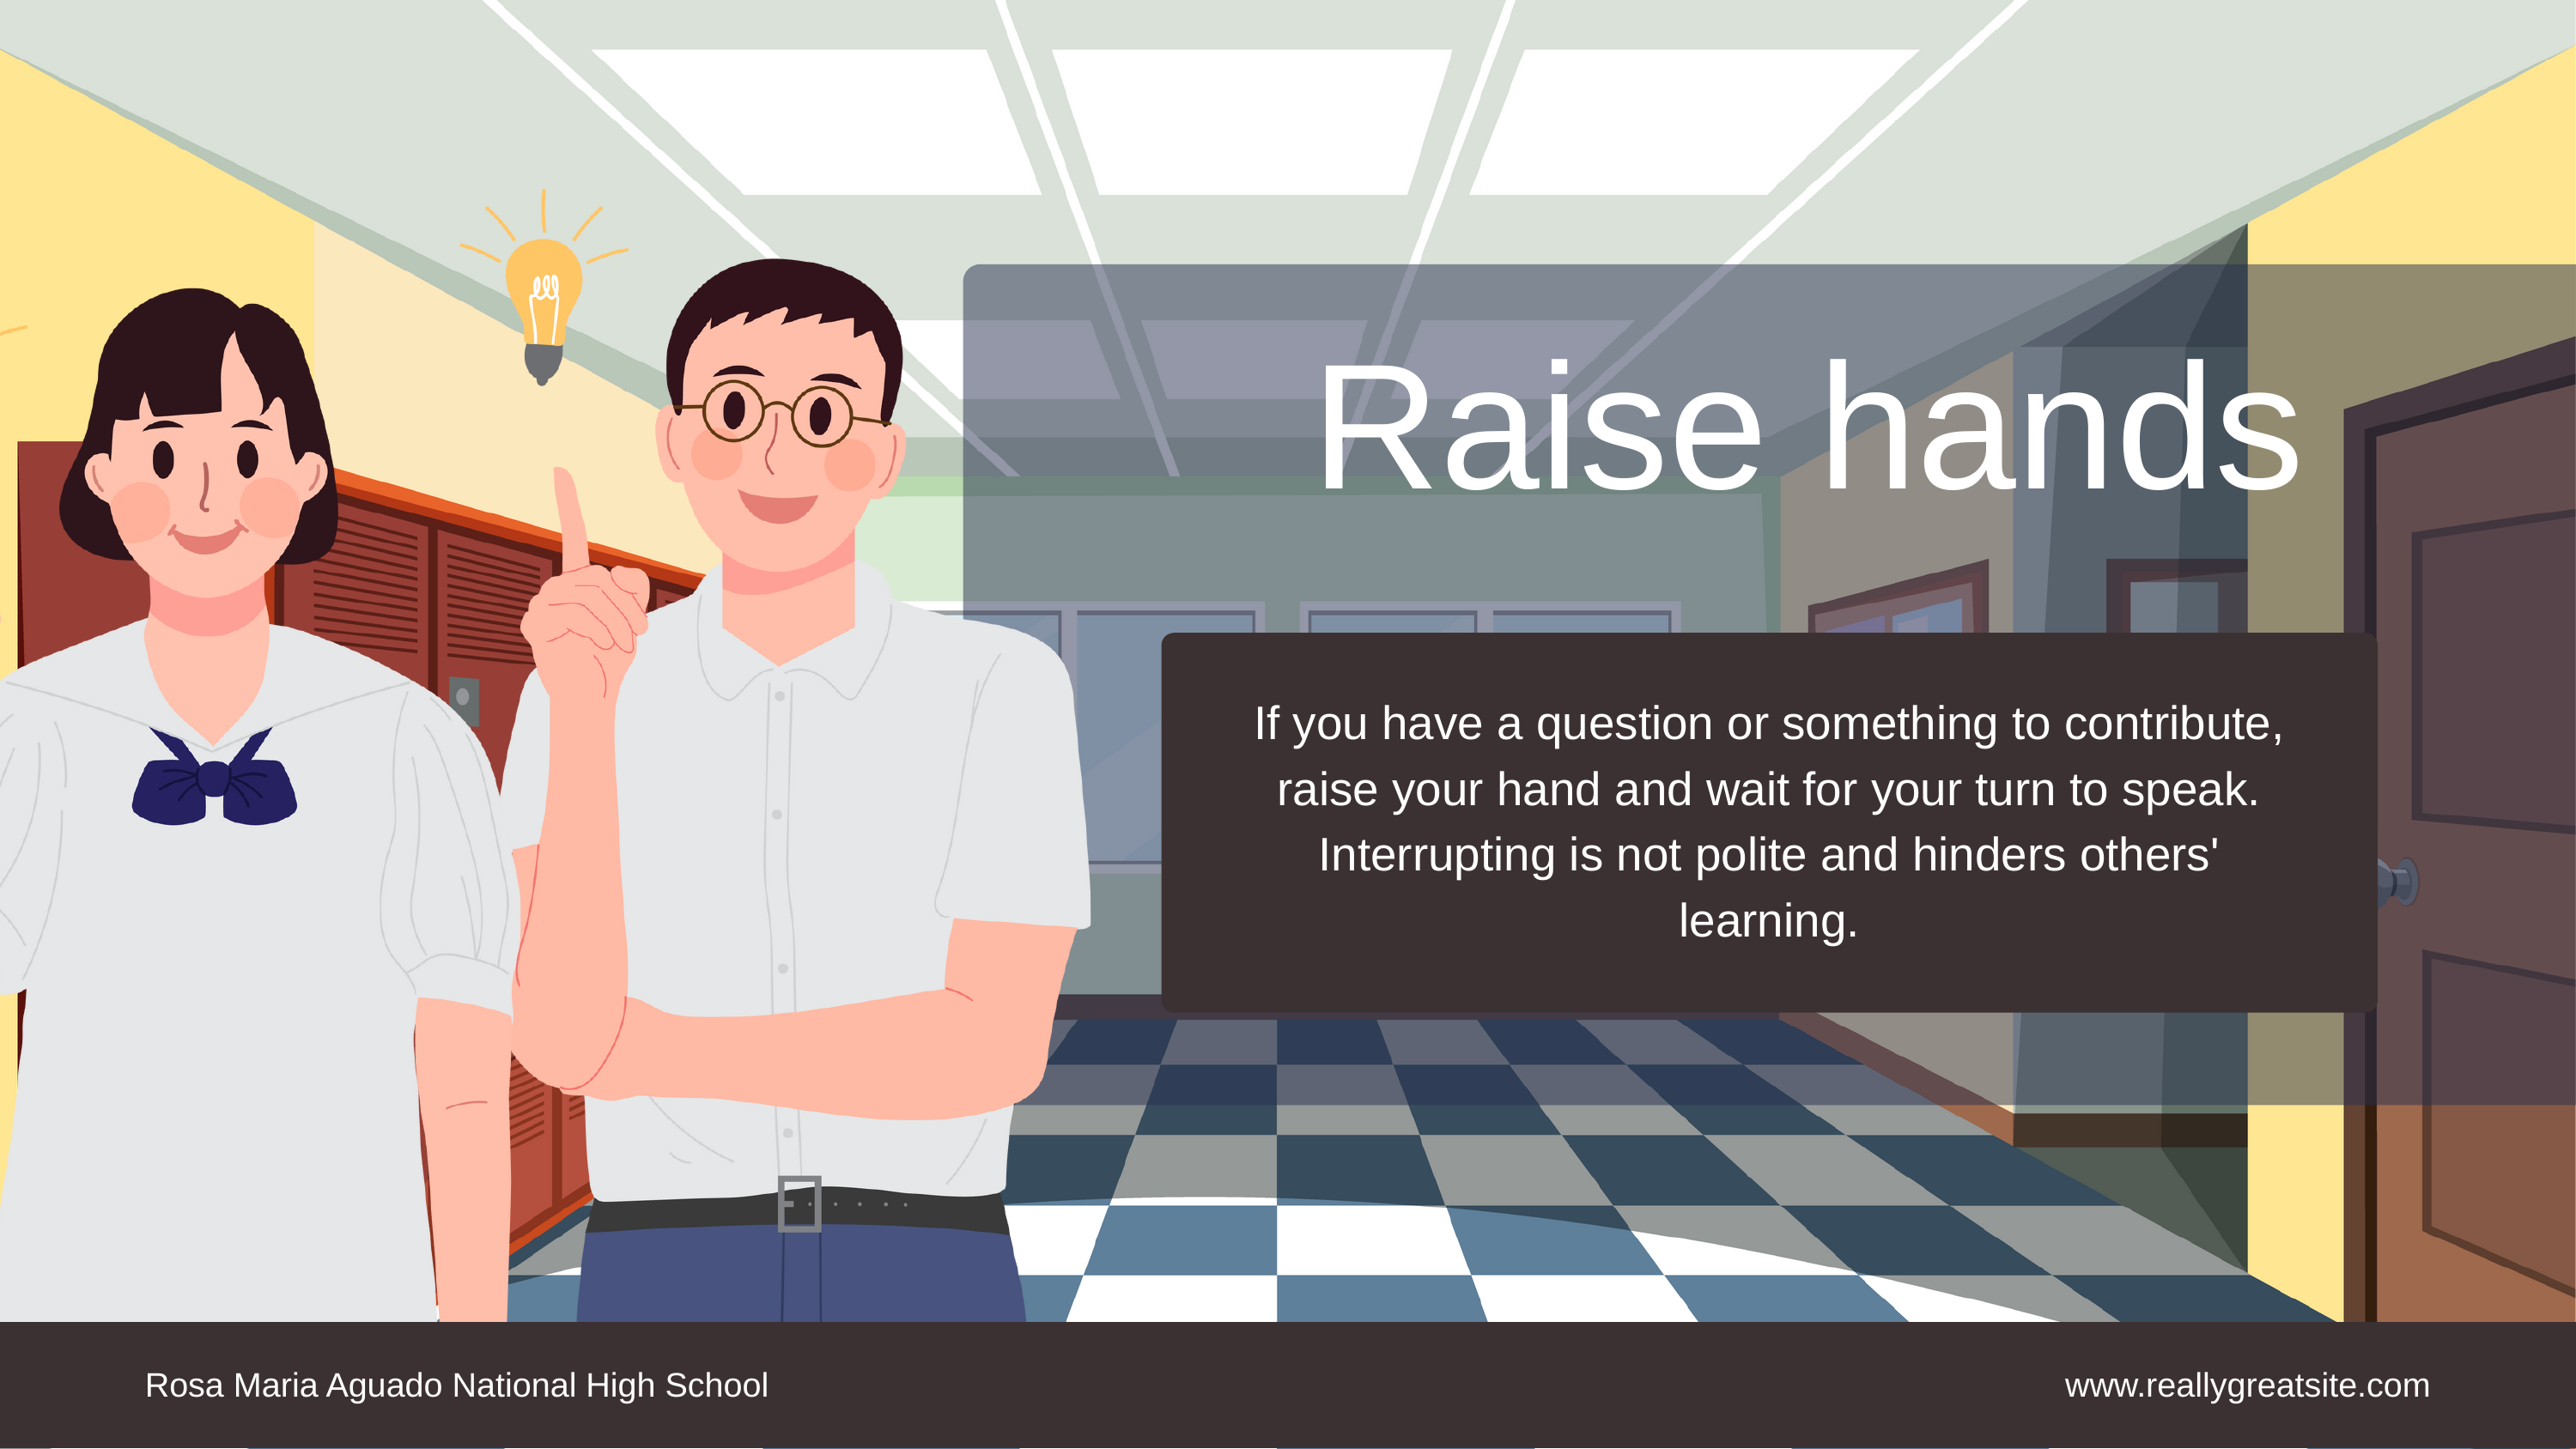

Raise hands

If you have a question or something to contribute, raise your hand and wait for your turn to speak. Interrupting is not polite and hinders others' learning.

Rosa Maria Aguado National High School
www.reallygreatsite.com